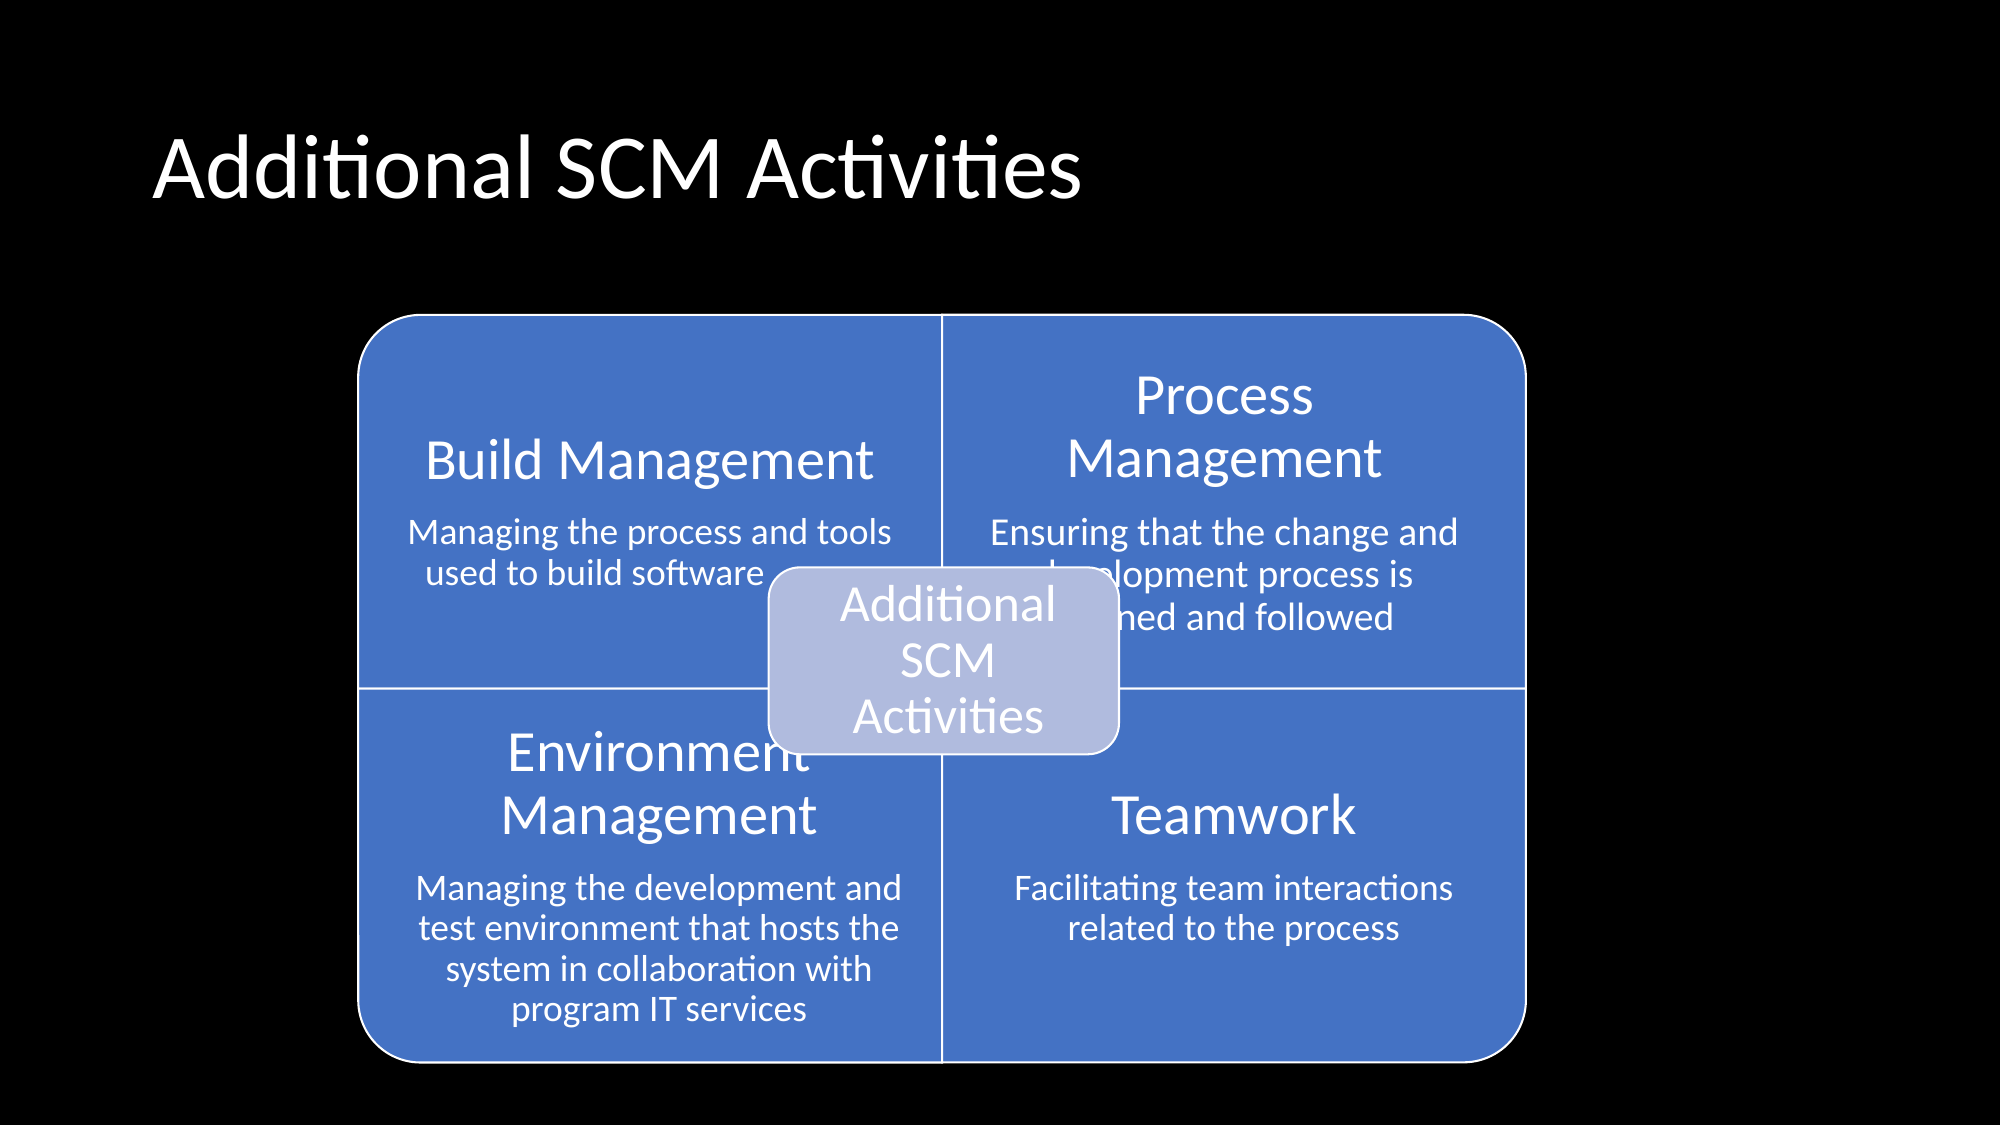

# Additional SCM Activities
Build Management
Managing the process and tools used to build software
Process Management
Ensuring that the change and development process is defined and followed
Environment Management
Managing the development and test environment that hosts the system in collaboration with program IT services
Teamwork
Facilitating team interactions related to the process
Additional SCM Activities